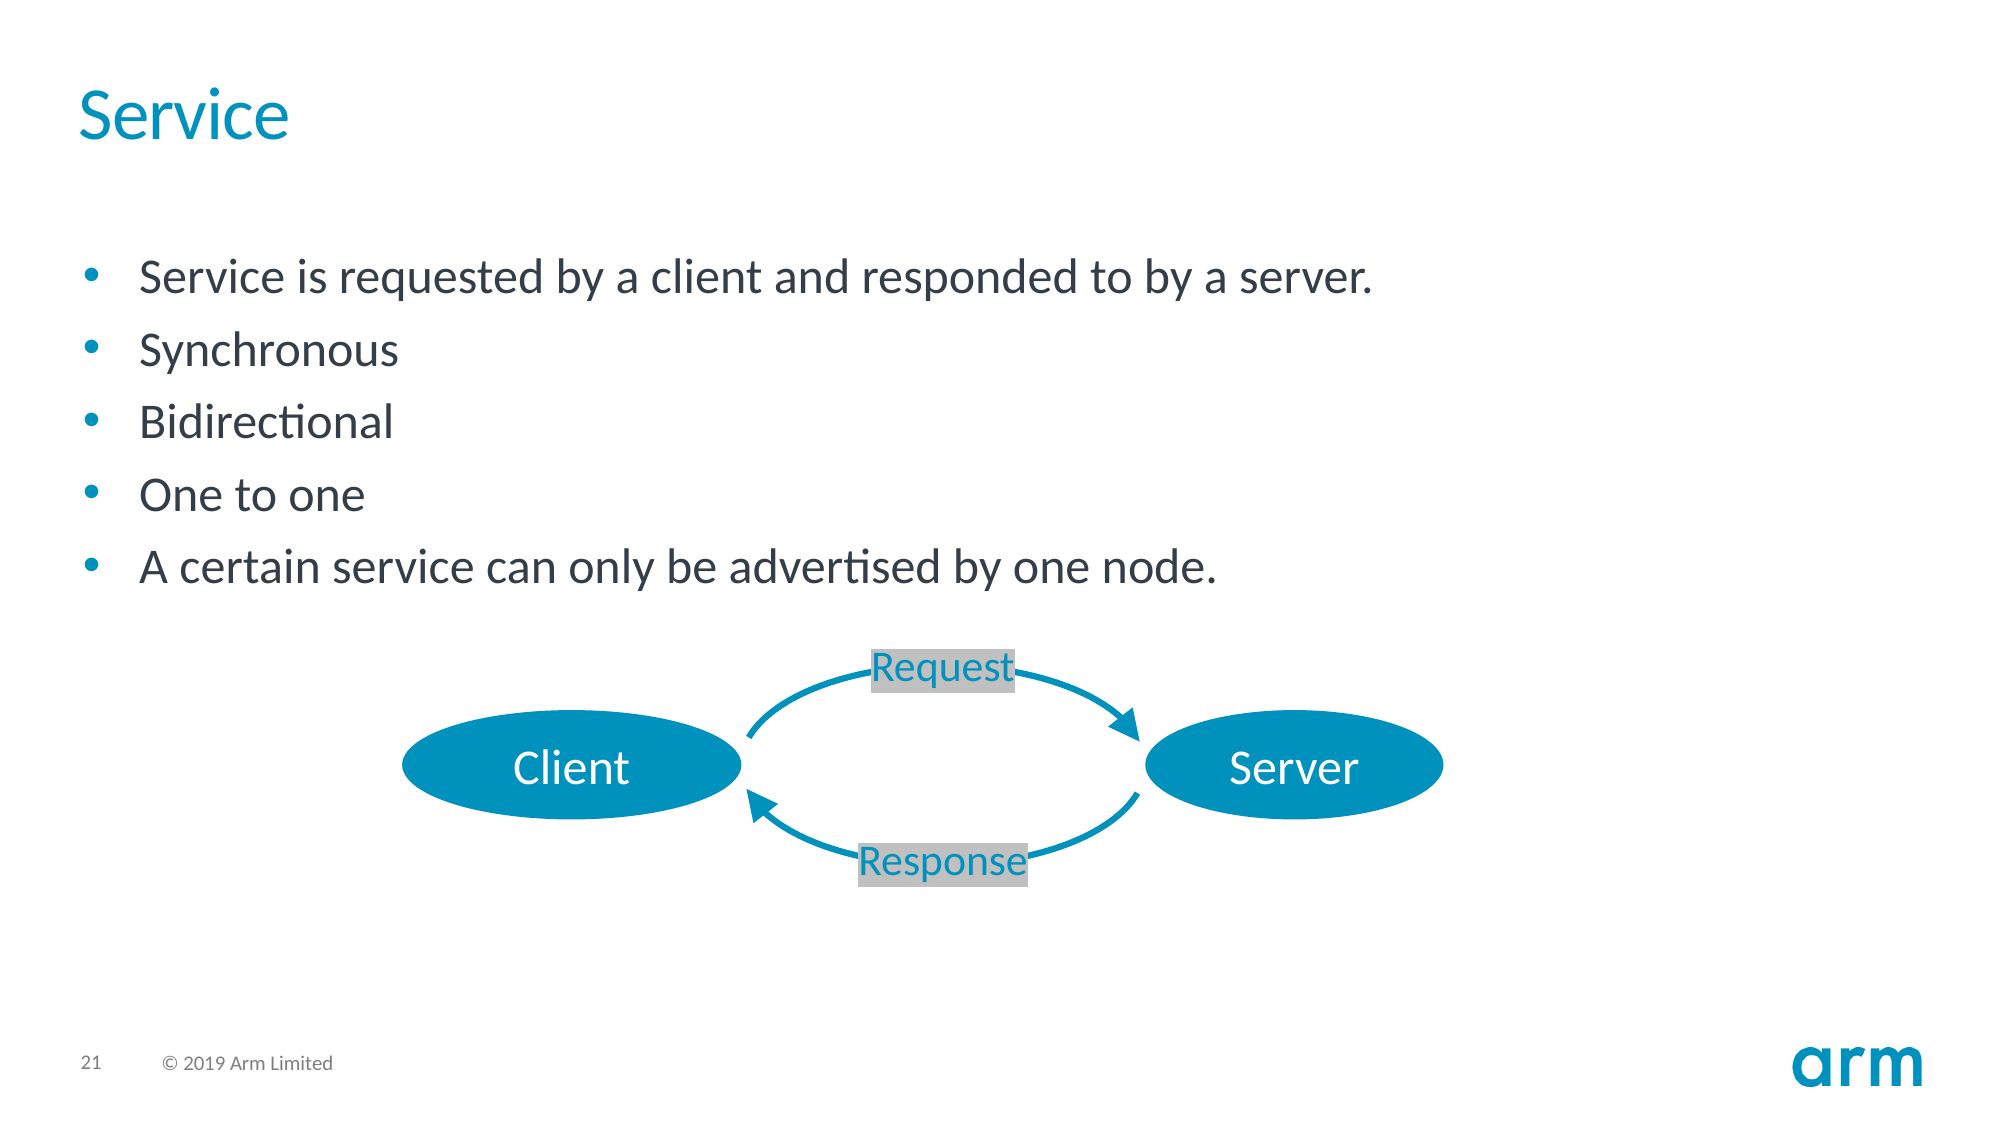

# Service
Service is requested by a client and responded to by a server.
Synchronous
Bidirectional
One to one
A certain service can only be advertised by one node.
Request

Client
Server
Response